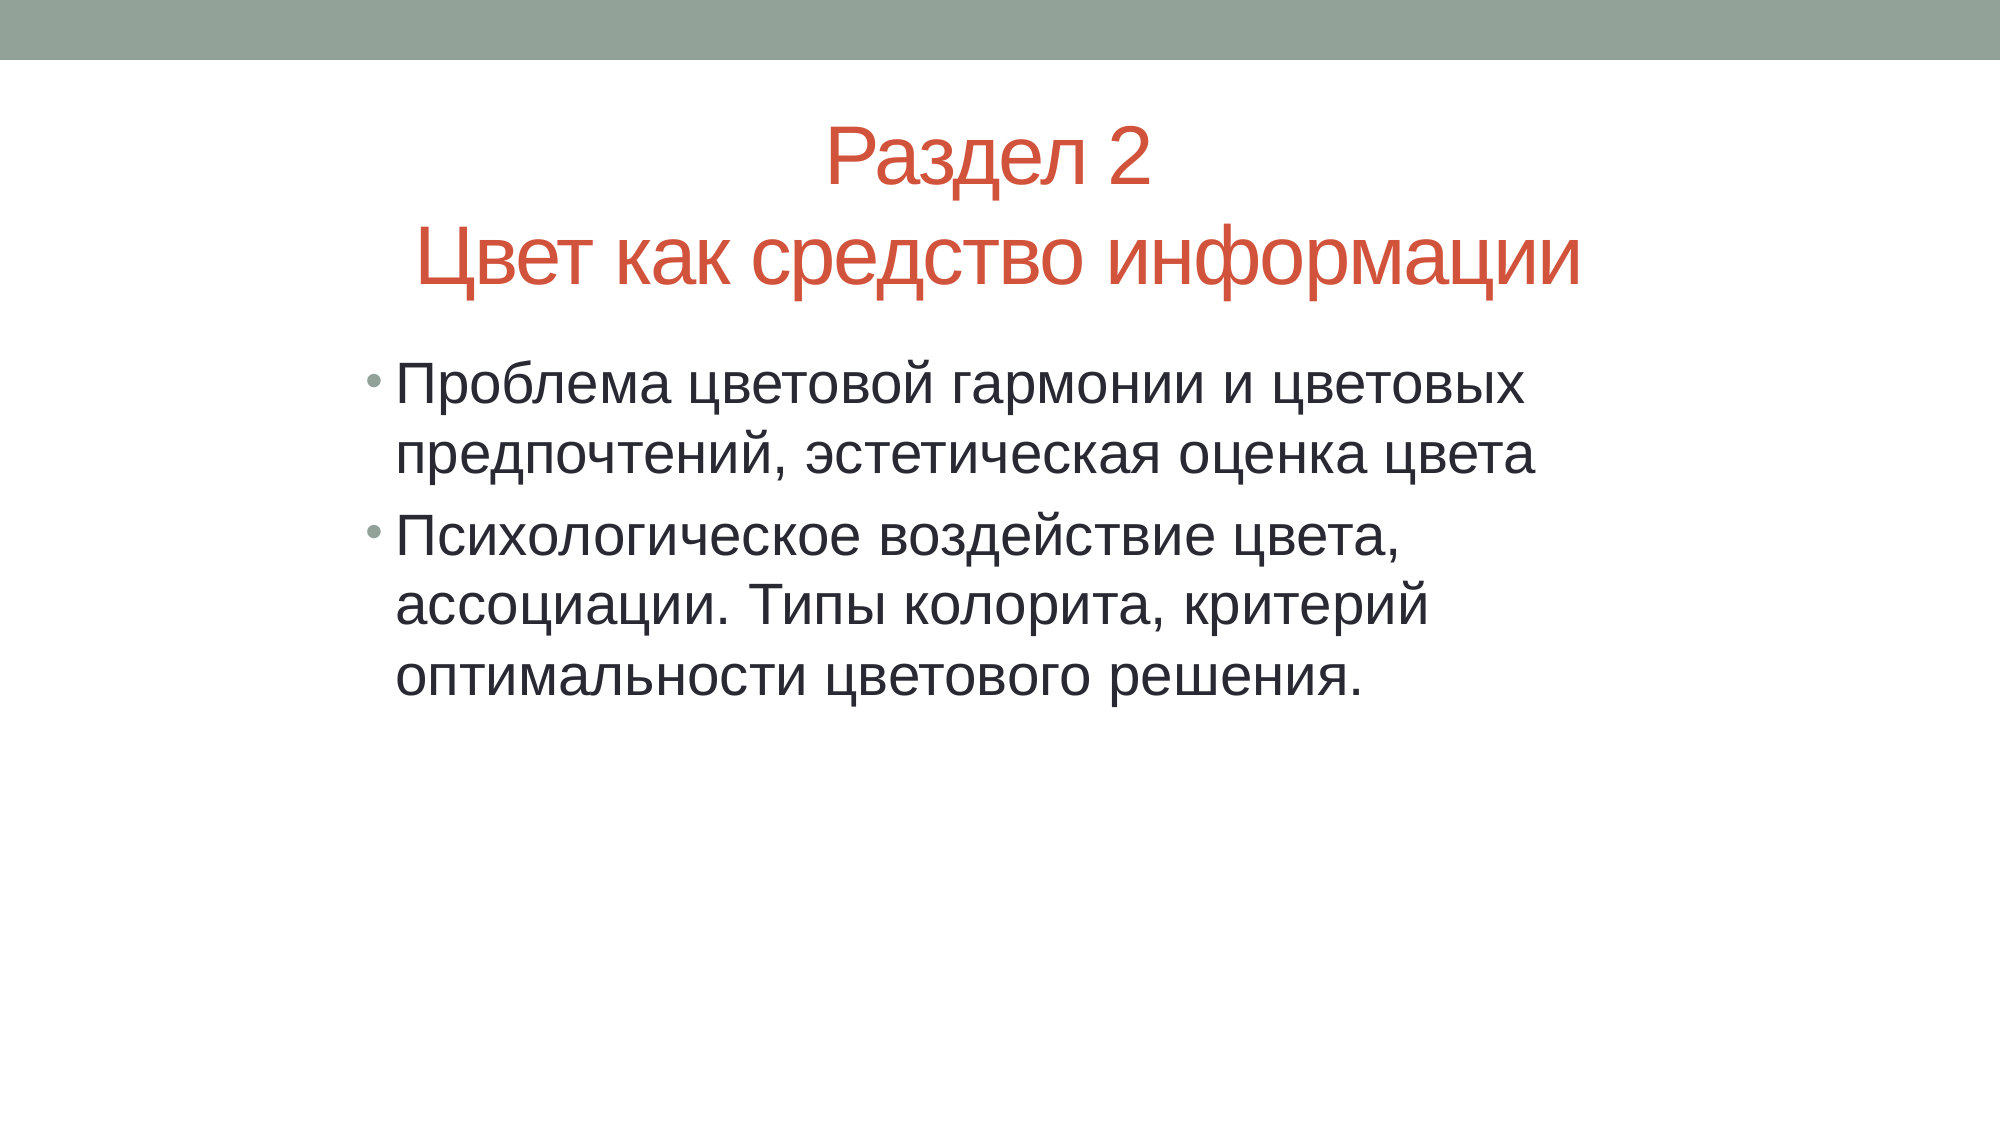

# Раздел 2 Цвет как средство информации
Проблема цветовой гармонии и цветовых предпочтений, эстетическая оценка цвета
Психологическое воздействие цвета, ассоциации. Типы колорита, критерий оптимальности цветового решения.